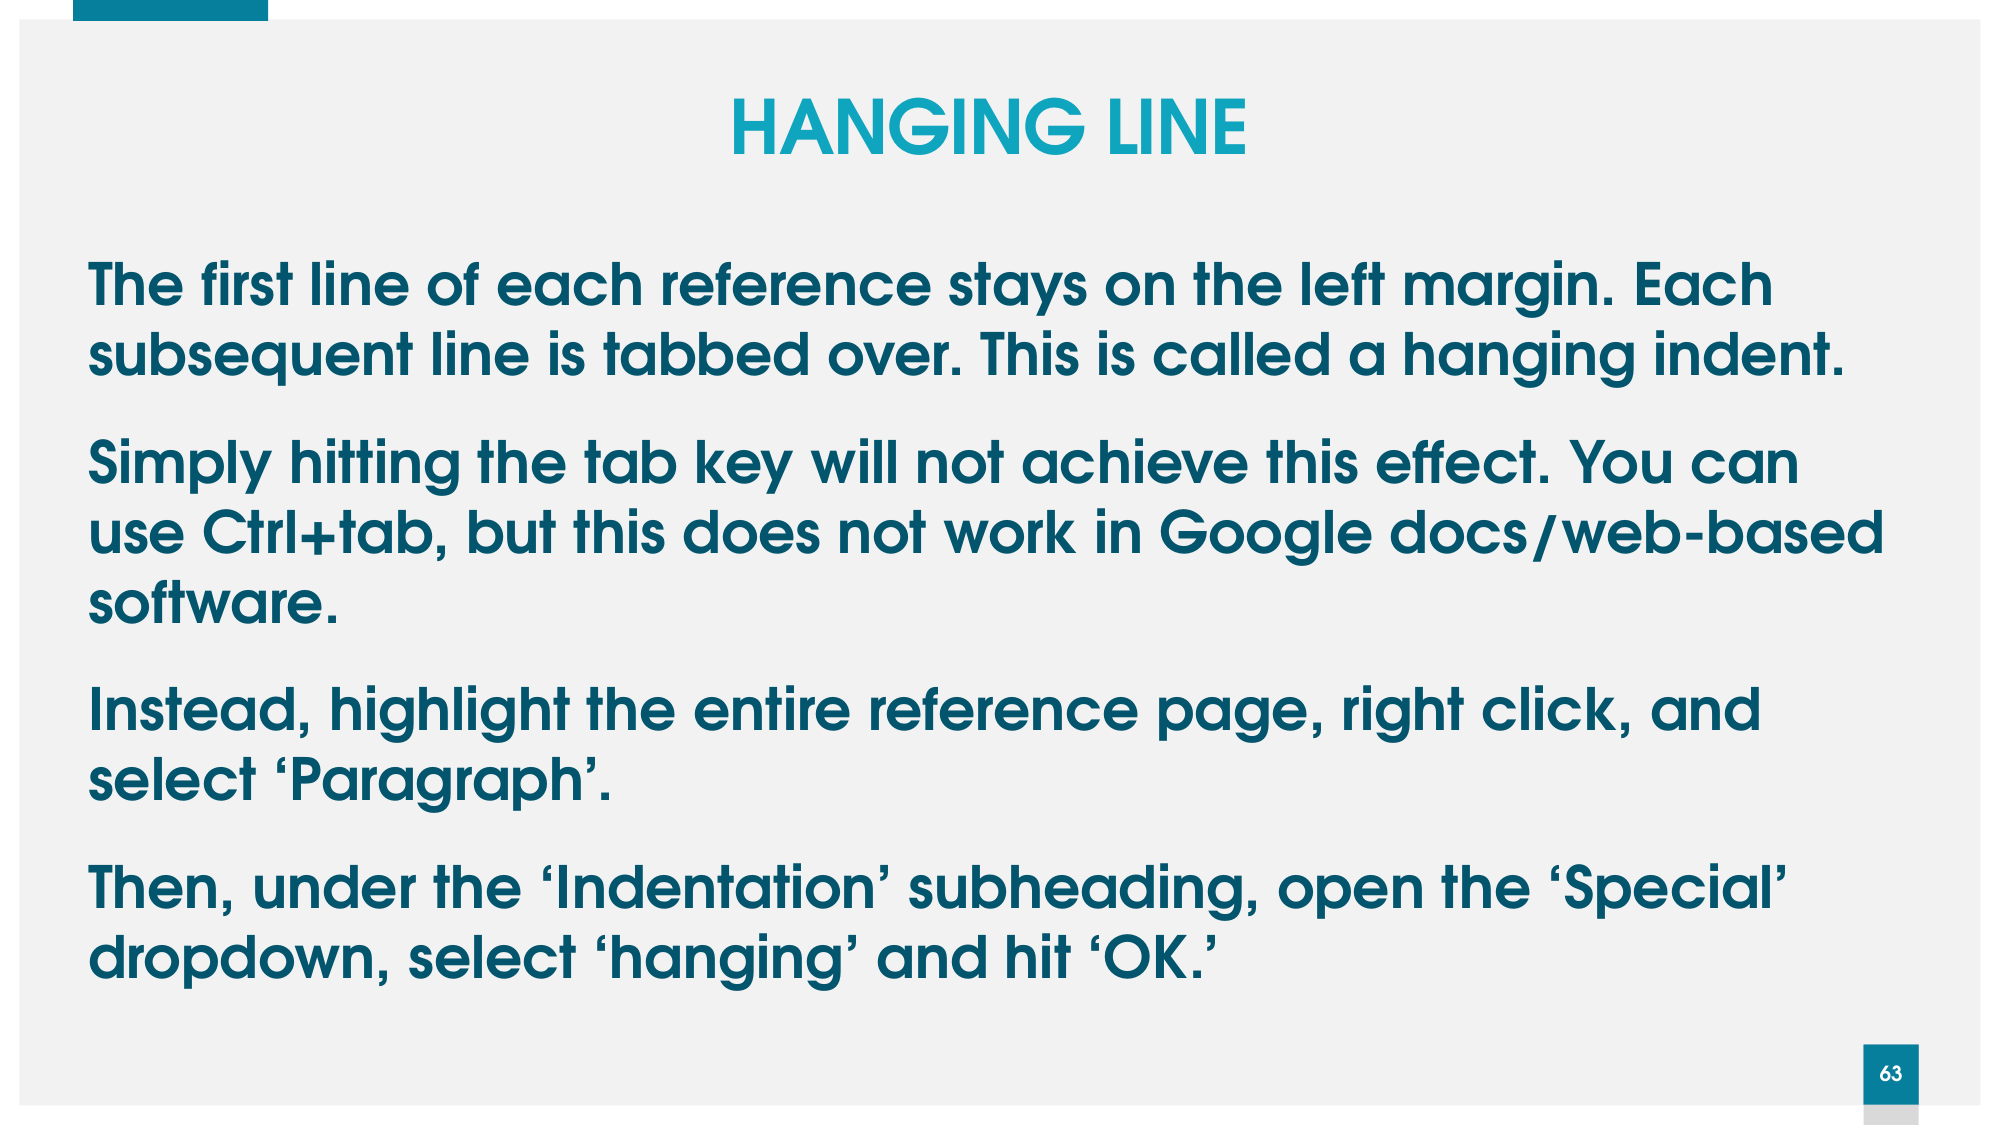

# HANGING LINE
The first line of each reference stays on the left margin. Each subsequent line is tabbed over. This is called a hanging indent.
Simply hitting the tab key will not achieve this effect. You can use Ctrl+tab, but this does not work in Google docs/web-based software.
Instead, highlight the entire reference page, right click, and select ‘Paragraph’.
Then, under the ‘Indentation’ subheading, open the ‘Special’ dropdown, select ‘hanging’ and hit ‘OK.’